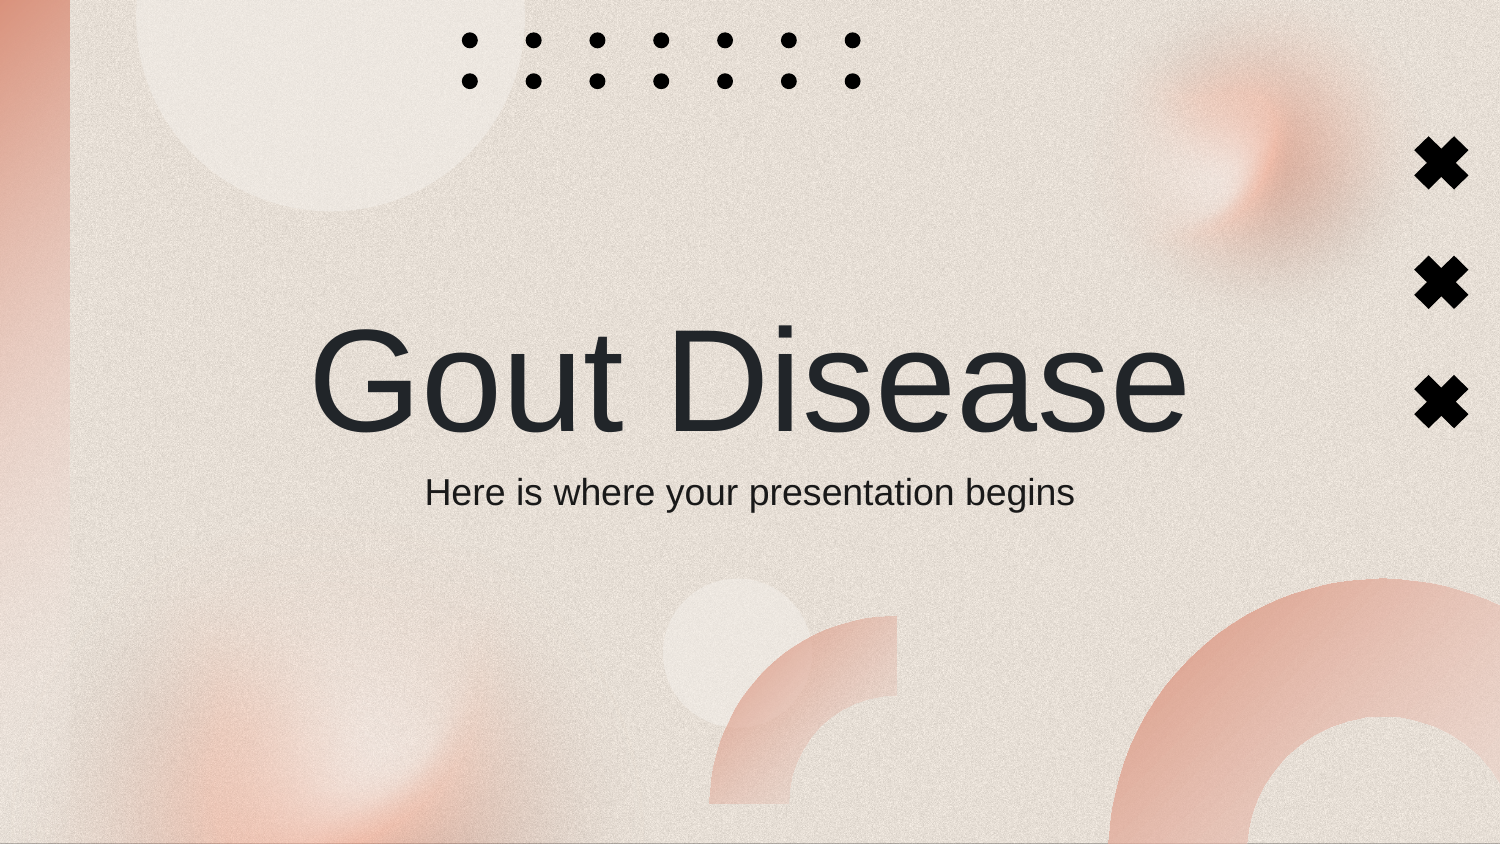

# Gout Disease
Here is where your presentation begins